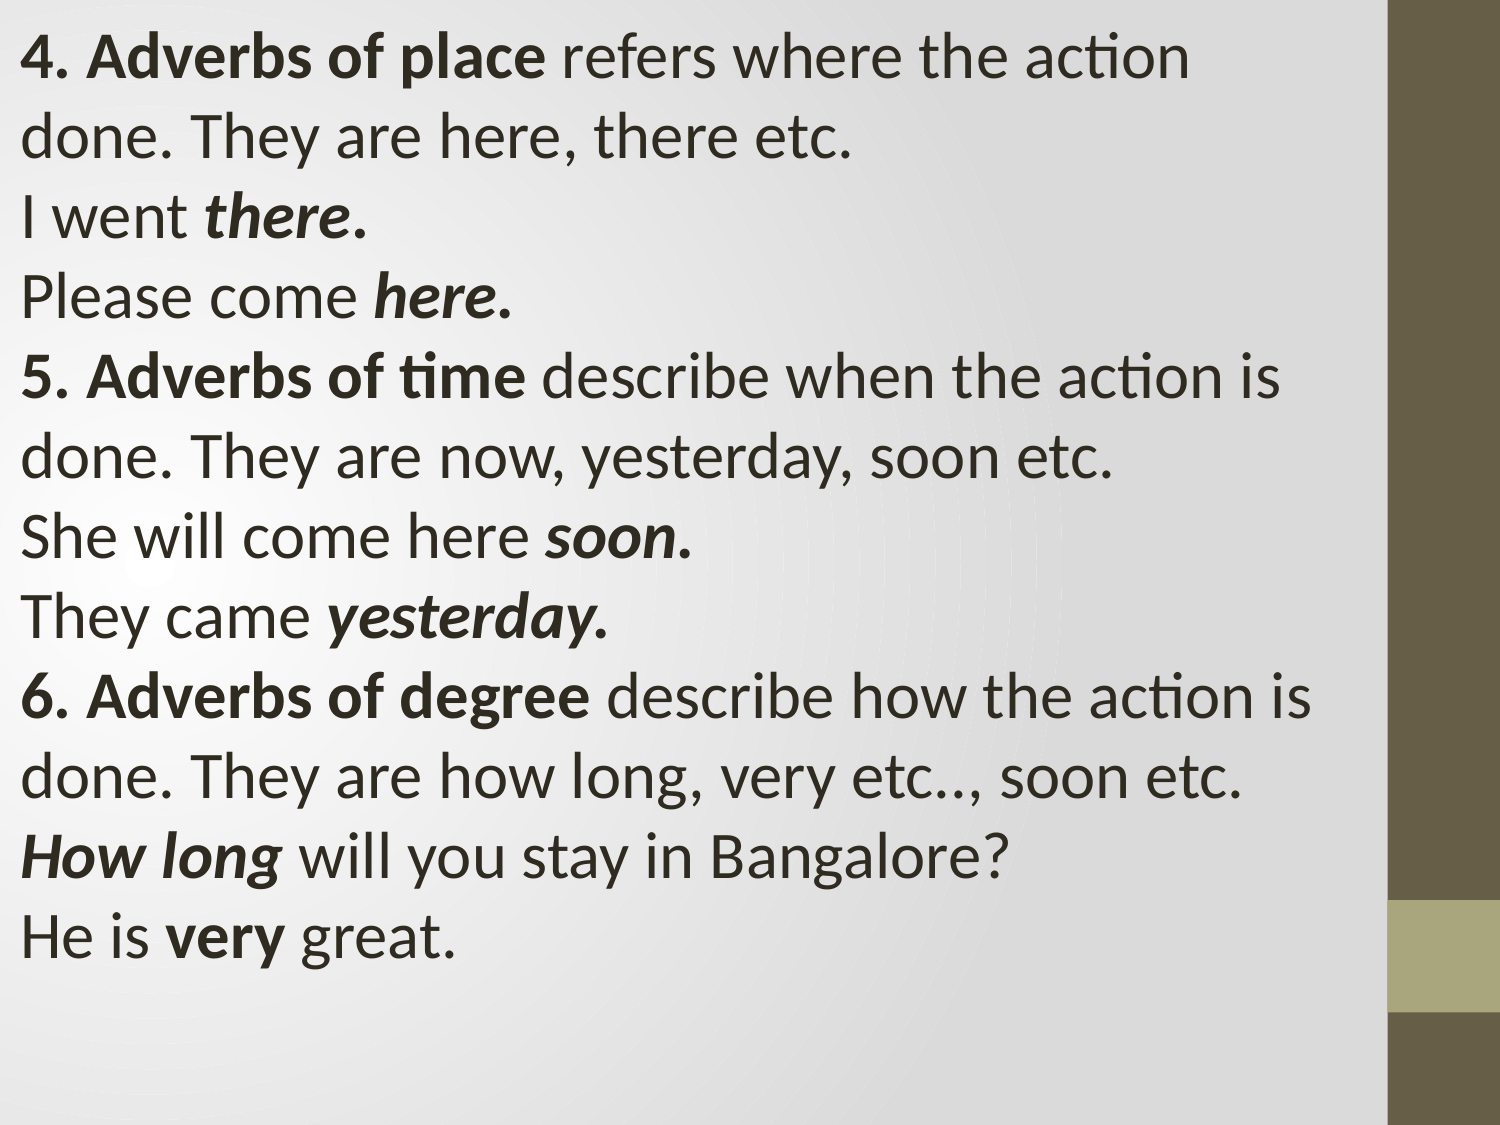

4. Adverbs of place refers where the action done. They are here, there etc.
I went there.
Please come here.
5. Adverbs of time describe when the action is done. They are now, yesterday, soon etc.
She will come here soon.
They came yesterday.
6. Adverbs of degree describe how the action is done. They are how long, very etc.., soon etc.
How long will you stay in Bangalore?
He is very great.